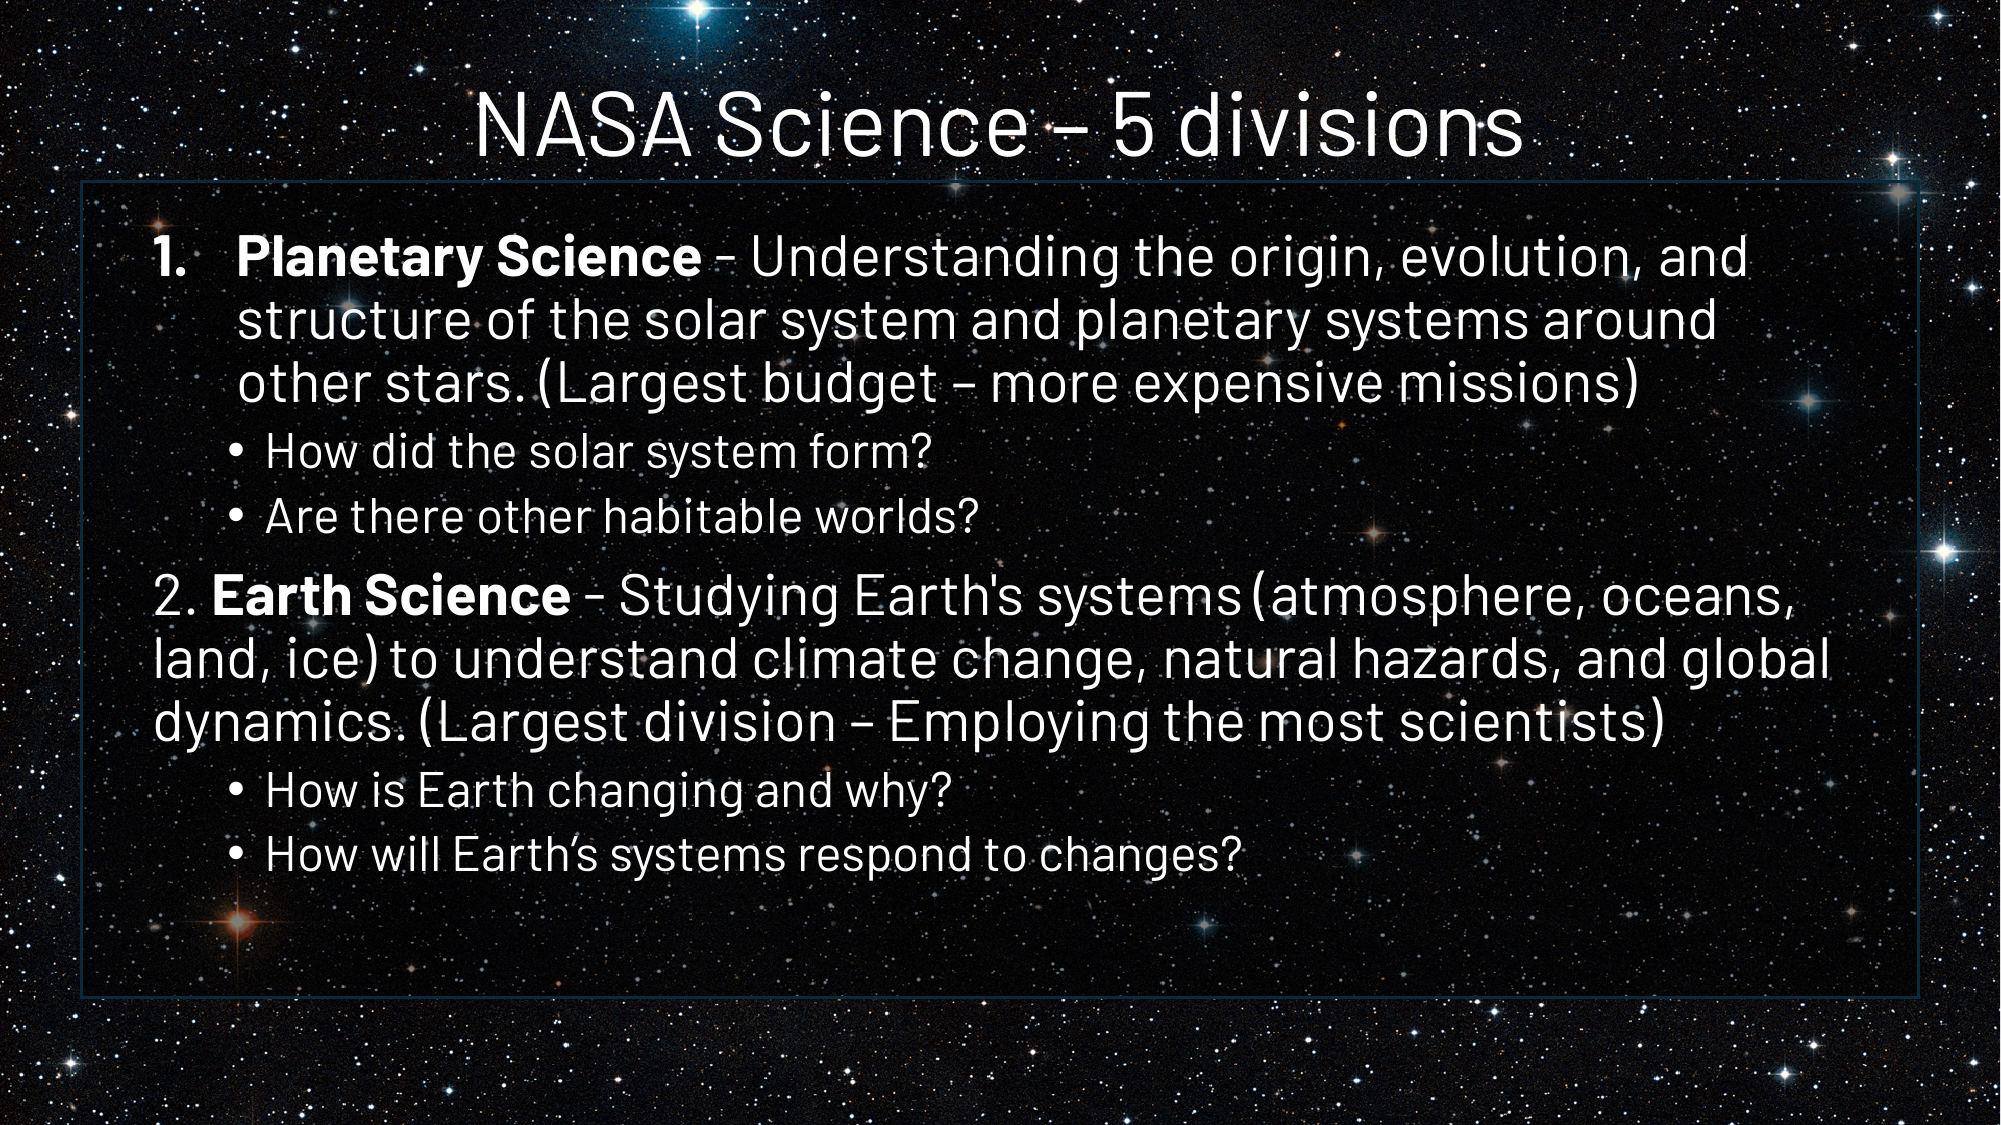

# NASA Science – 5 divisions

Planetary Science - Understanding the origin, evolution, and structure of the solar system and planetary systems around other stars. (Largest budget – more expensive missions)
How did the solar system form?
Are there other habitable worlds?
2. Earth Science - Studying Earth's systems (atmosphere, oceans, land, ice) to understand climate change, natural hazards, and global dynamics. (Largest division – Employing the most scientists)
How is Earth changing and why?
How will Earth’s systems respond to changes?